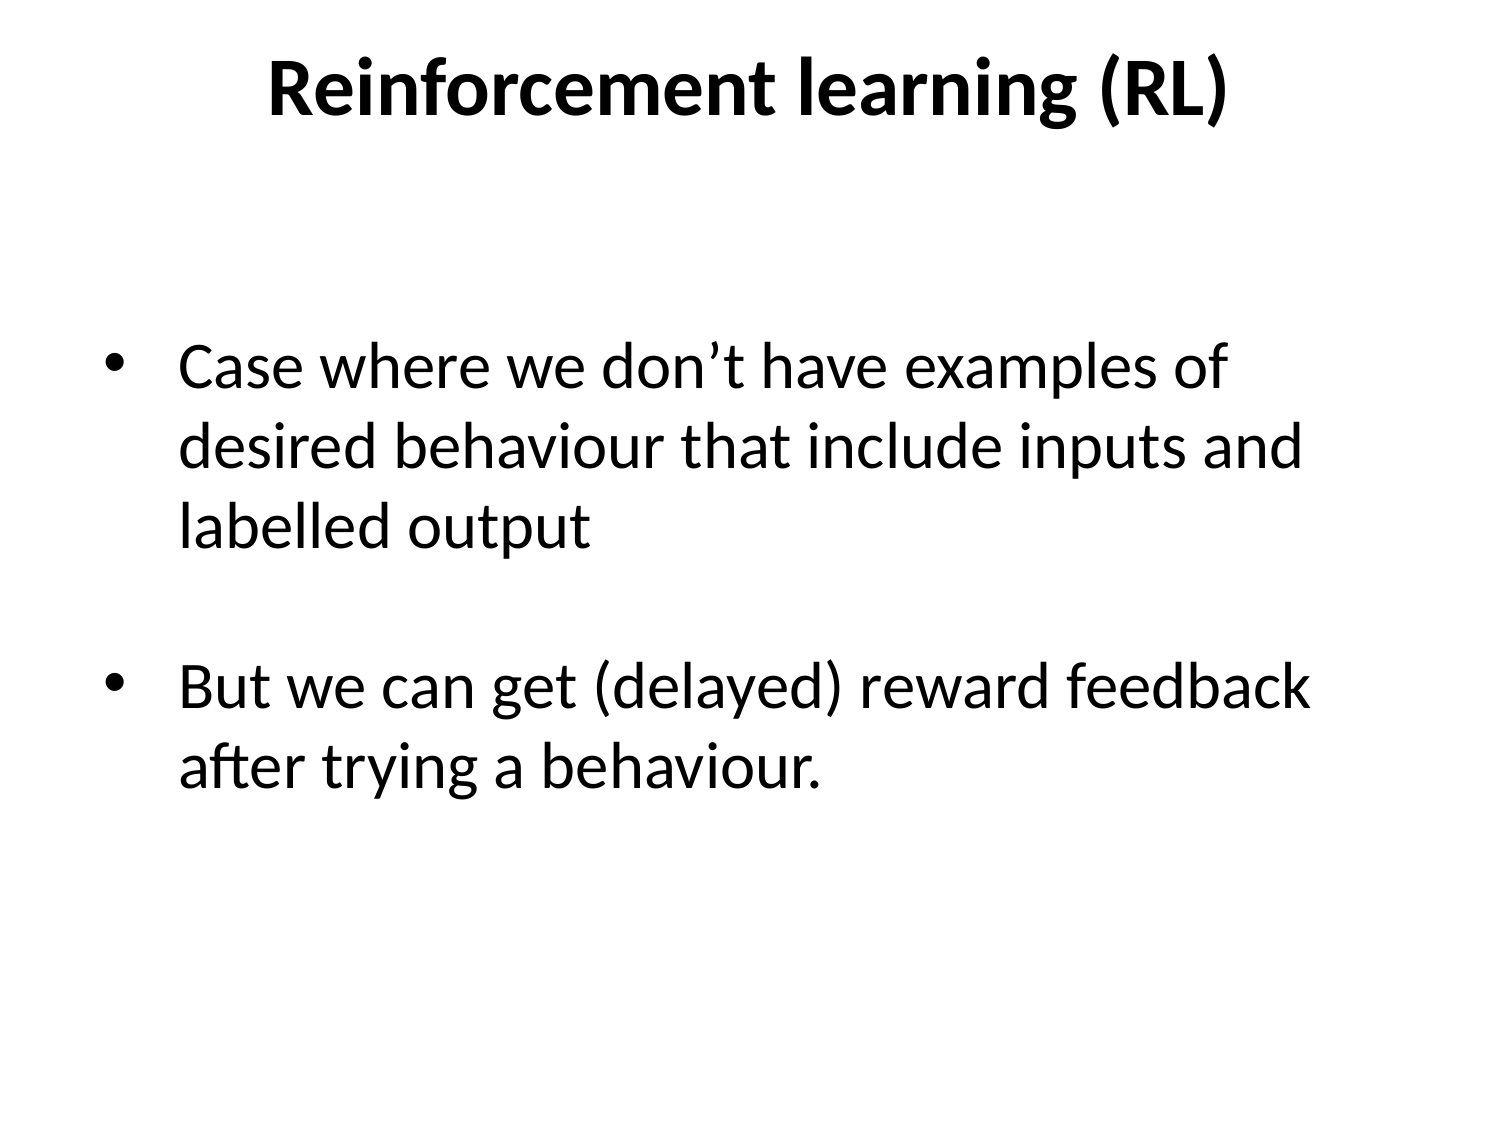

# Reinforcement learning (RL)
Case where we don’t have examples of desired behaviour that include inputs and labelled output

But we can get (delayed) reward feedback after trying a behaviour.